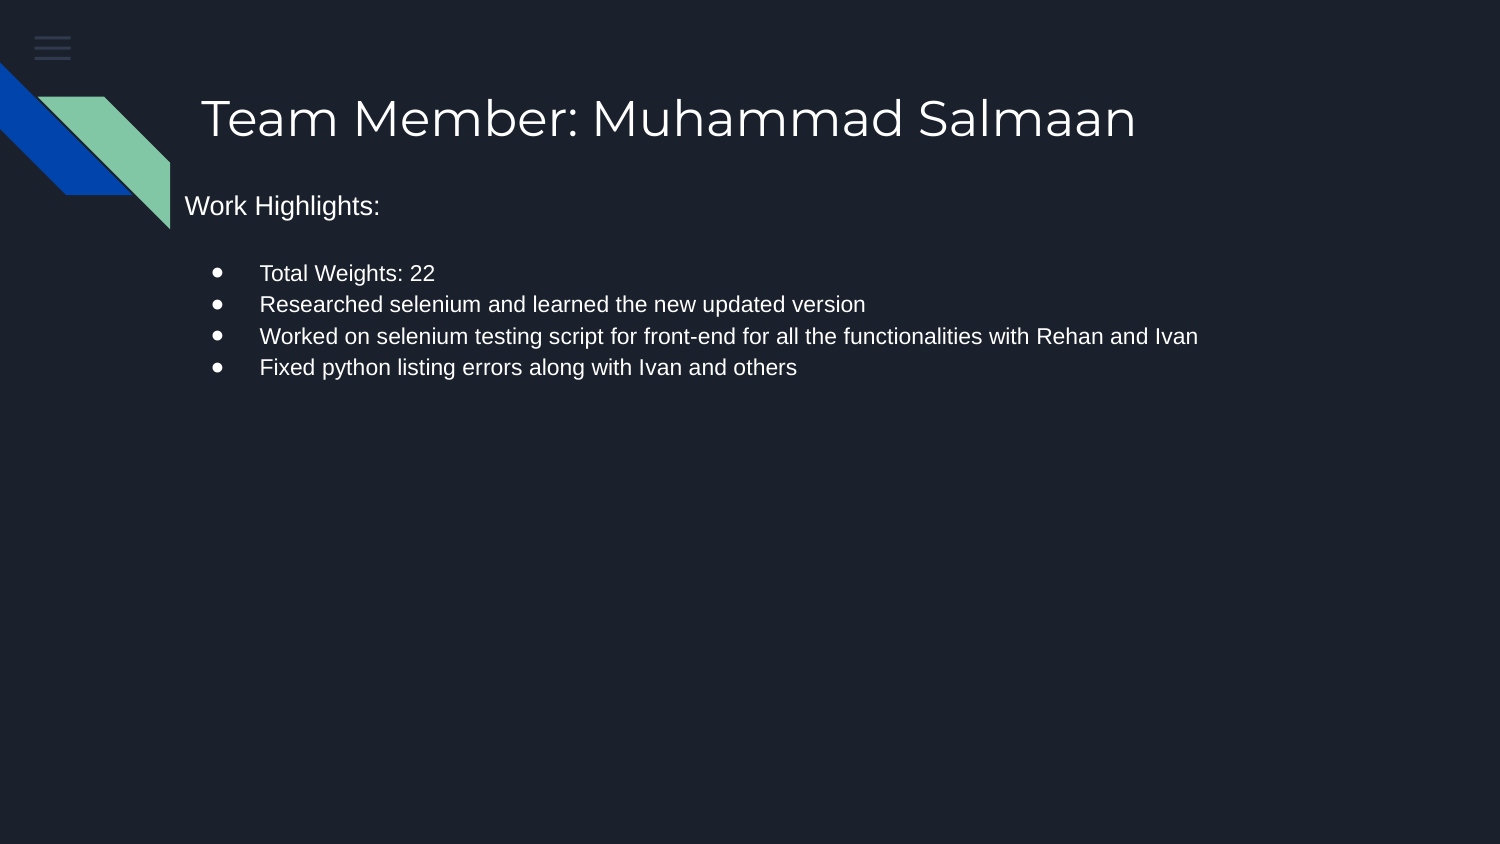

# Team Member: Muhammad Salmaan

Work Highlights:
Total Weights: 22
Researched selenium and learned the new updated version
Worked on selenium testing script for front-end for all the functionalities with Rehan and Ivan
Fixed python listing errors along with Ivan and others